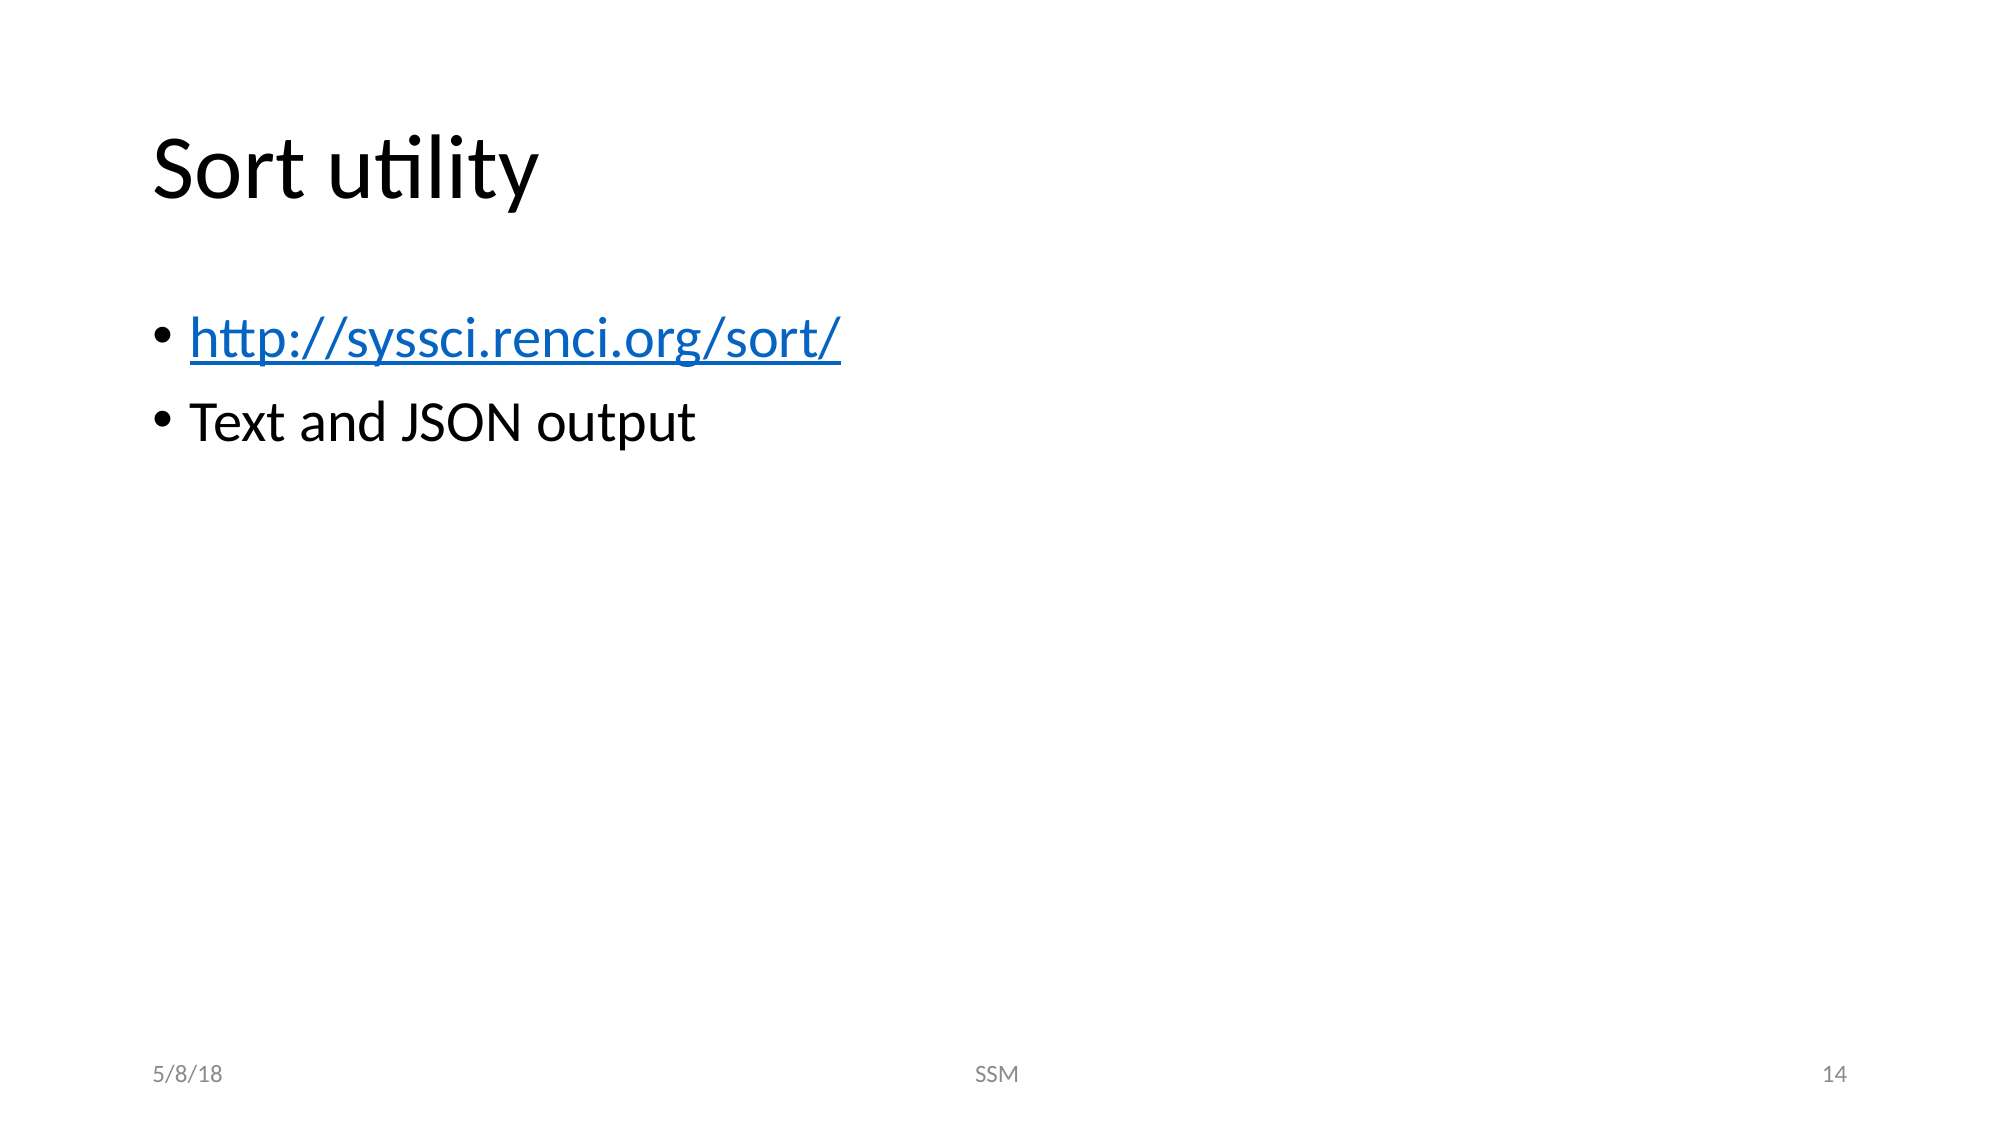

# Sort utility
http://syssci.renci.org/sort/
Text and JSON output
5/8/18
SSM
14